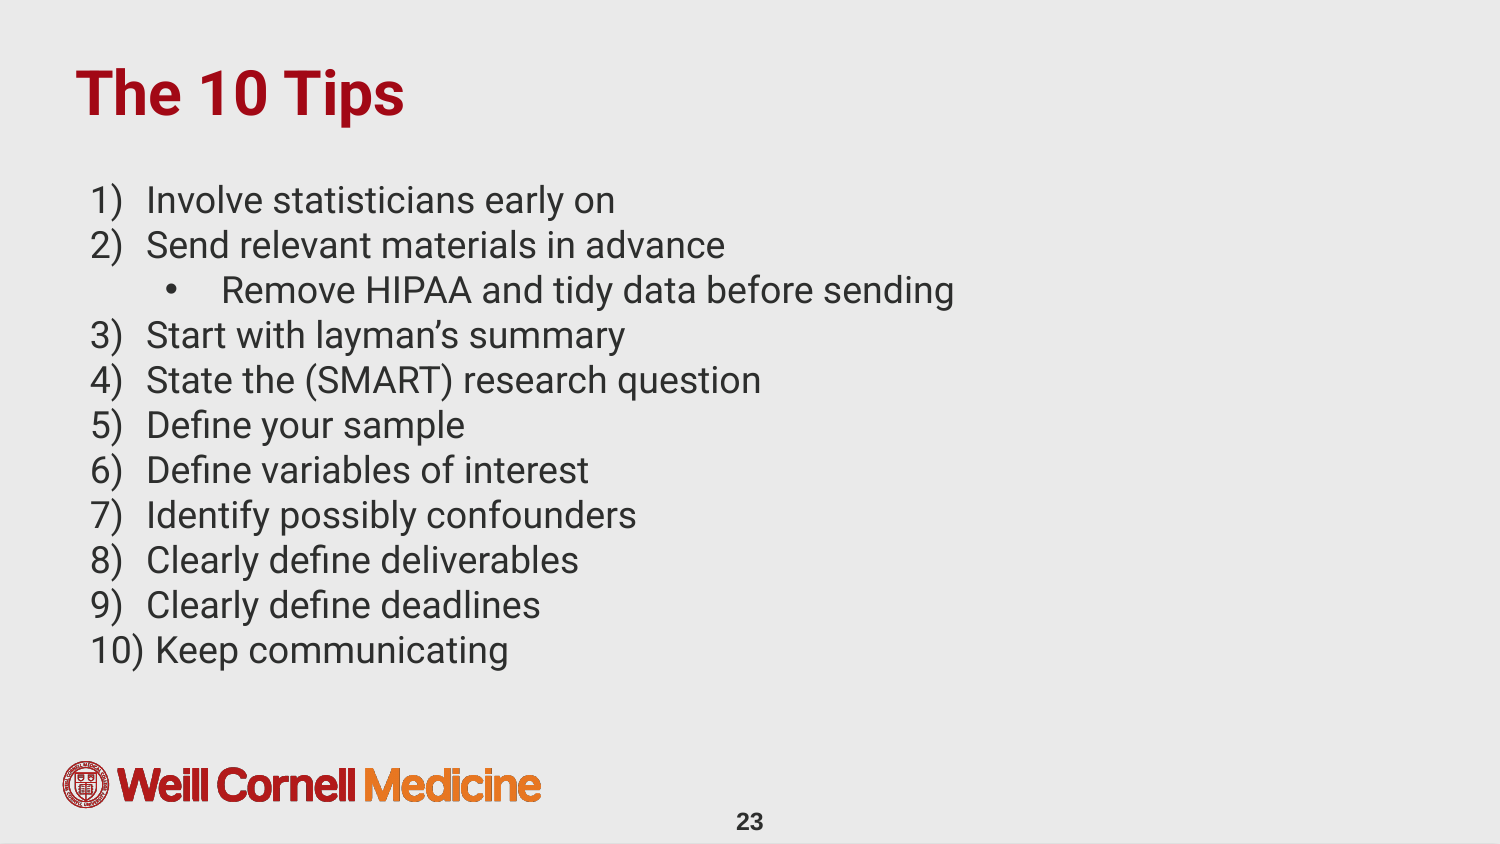

# The 10 Tips
Involve statisticians early on
Send relevant materials in advance
Remove HIPAA and tidy data before sending
Start with layman’s summary
State the (SMART) research question
Define your sample
Define variables of interest
Identify possibly confounders
Clearly define deliverables
Clearly define deadlines
 Keep communicating